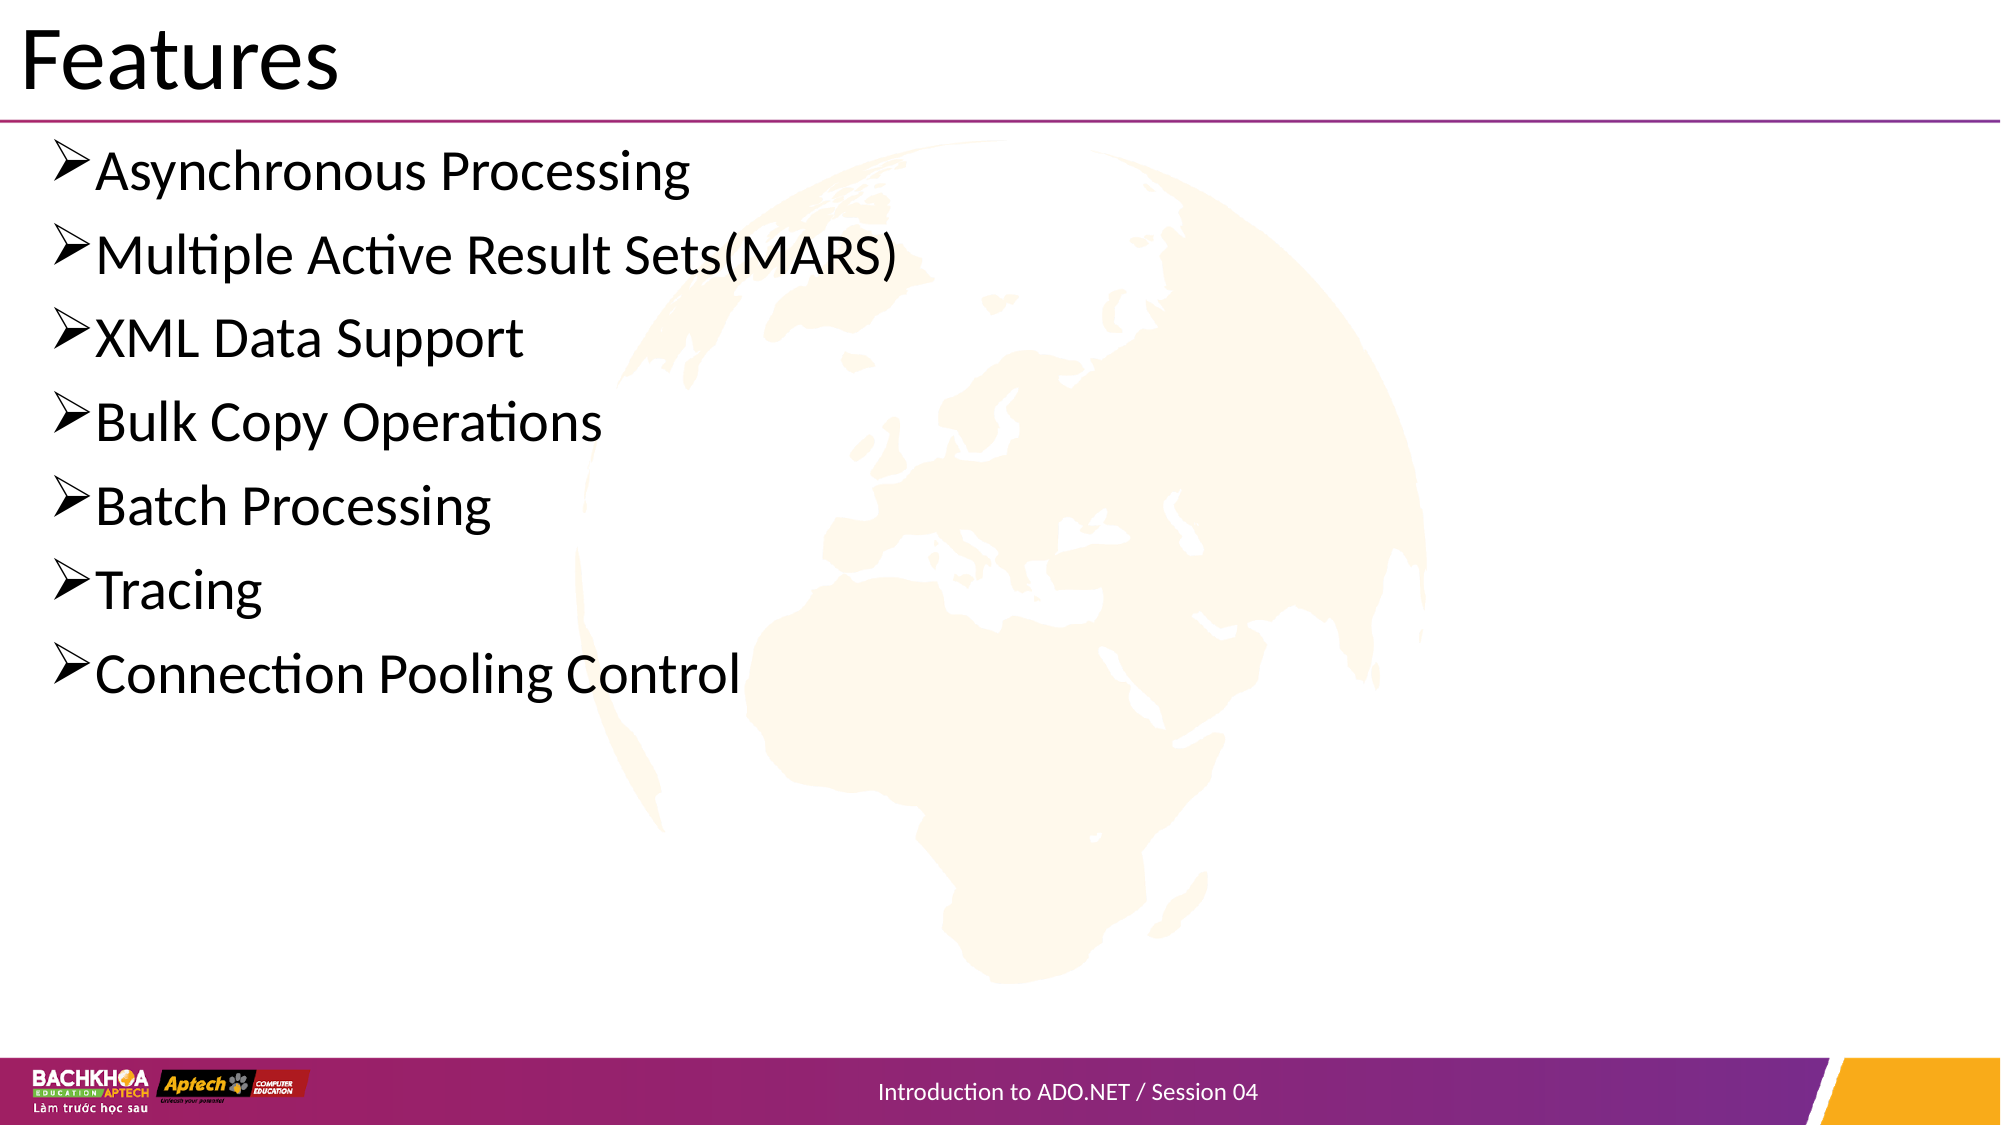

# Features
Asynchronous Processing
Multiple Active Result Sets(MARS)
XML Data Support
Bulk Copy Operations
Batch Processing
Tracing
Connection Pooling Control
Introduction to ADO.NET / Session 04